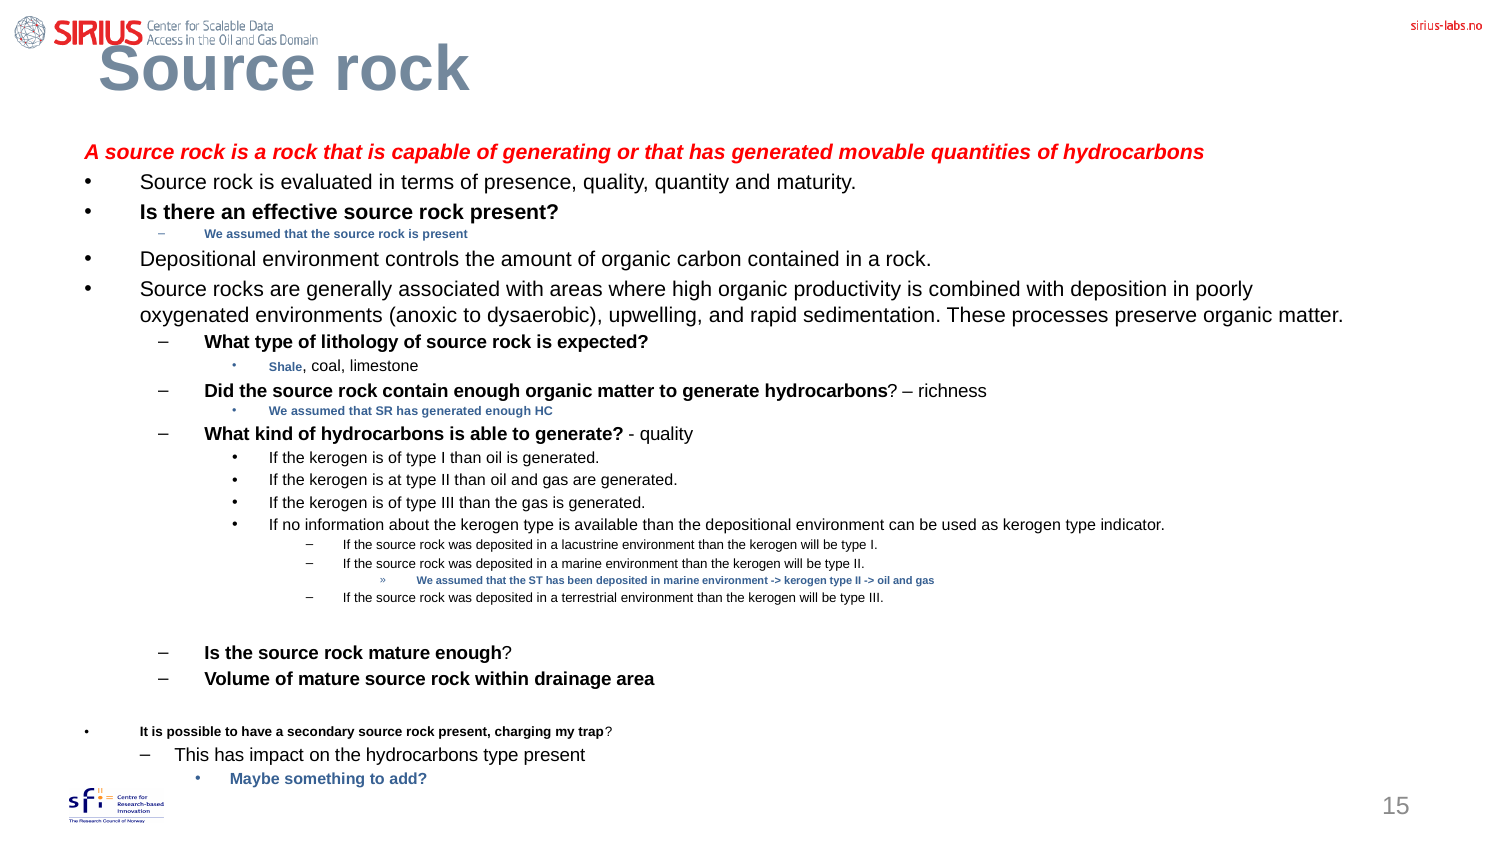

# Source rock
A source rock is a rock that is capable of generating or that has generated movable quantities of hydrocarbons
Source rock is evaluated in terms of presence, quality, quantity and maturity.
Is there an effective source rock present?
We assumed that the source rock is present
Depositional environment controls the amount of organic carbon contained in a rock.
Source rocks are generally associated with areas where high organic productivity is combined with deposition in poorly oxygenated environments (anoxic to dysaerobic), upwelling, and rapid sedimentation. These processes preserve organic matter.
What type of lithology of source rock is expected?
Shale, coal, limestone
Did the source rock contain enough organic matter to generate hydrocarbons? – richness
We assumed that SR has generated enough HC
What kind of hydrocarbons is able to generate? - quality
If the kerogen is of type I than oil is generated.
If the kerogen is at type II than oil and gas are generated.
If the kerogen is of type III than the gas is generated.
If no information about the kerogen type is available than the depositional environment can be used as kerogen type indicator.
If the source rock was deposited in a lacustrine environment than the kerogen will be type I.
If the source rock was deposited in a marine environment than the kerogen will be type II.
We assumed that the ST has been deposited in marine environment -> kerogen type II -> oil and gas
If the source rock was deposited in a terrestrial environment than the kerogen will be type III.

Is the source rock mature enough?
Volume of mature source rock within drainage area

It is possible to have a secondary source rock present, charging my trap?
This has impact on the hydrocarbons type present
Maybe something to add?

15